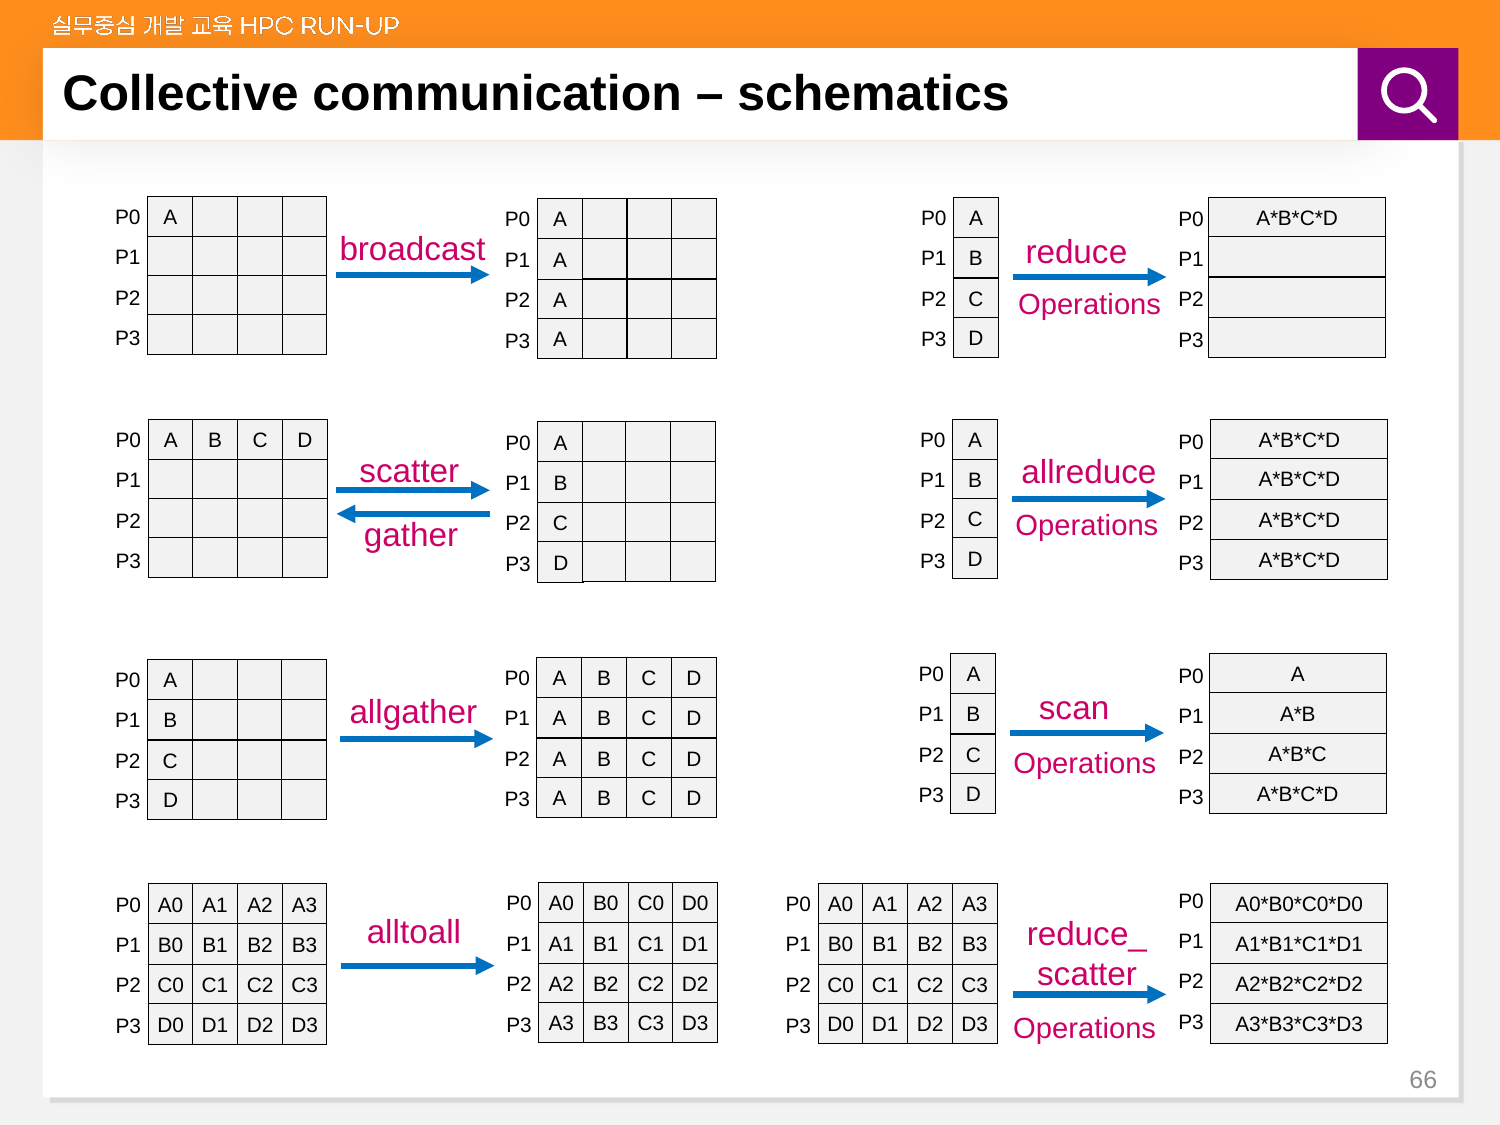

# Collective communication – schematics
P0
A
P1

P2

P3

P0
A
P1
A
P2
A
A
P3

broadcast
P0
A
P1
B
P2
C
D
P3
A*B*C*D
P0
P1
P2
P3
reduce

Operations
P0
A
P1

P2

P3
B

C

D

P0
A
P1
B
P2
C
D
P3

scatter
gather
P0
A
P1
B
C
P2
D
P3
A*B*C*D
P0
P1
P2
P3
allreduce
A*B*C*D
A*B*C*D
A*B*C*D
Operations
P0
A
P1
B
P2
C
D
P3
A
P0
P1
P2
P3
scan
A*B
A*B*C
A*B*C*D
P0
A
P1
A
P2
A
A
P3
B
B
B
B
C
C
C
C
D
D
D
D
P0
A
P1
B
P2
C
D
P3

allgather
Operations
P0
P1
P2
P3
A0*B0*C0*D0
P0
A0
P1
B0
P2
C0
D0
P3
A1
B1
C1
D1
A2
B2
C2
D2
A3
B3
C3
D3
reduce_
scatter
A1*B1*C1*D1
A2*B2*C2*D2
A3*B3*C3*D3
P0
A0
P1
A1
P2
A2
A3
P3
B0
B1
B2
B3
C0
C1
C2
C3
D0
D1
D2
D3
P0
A0
P1
B0
P2
C0
D0
P3
A1
B1
C1
D1
A2
B2
C2
D2
A3
B3
C3
D3
alltoall
Operations
66